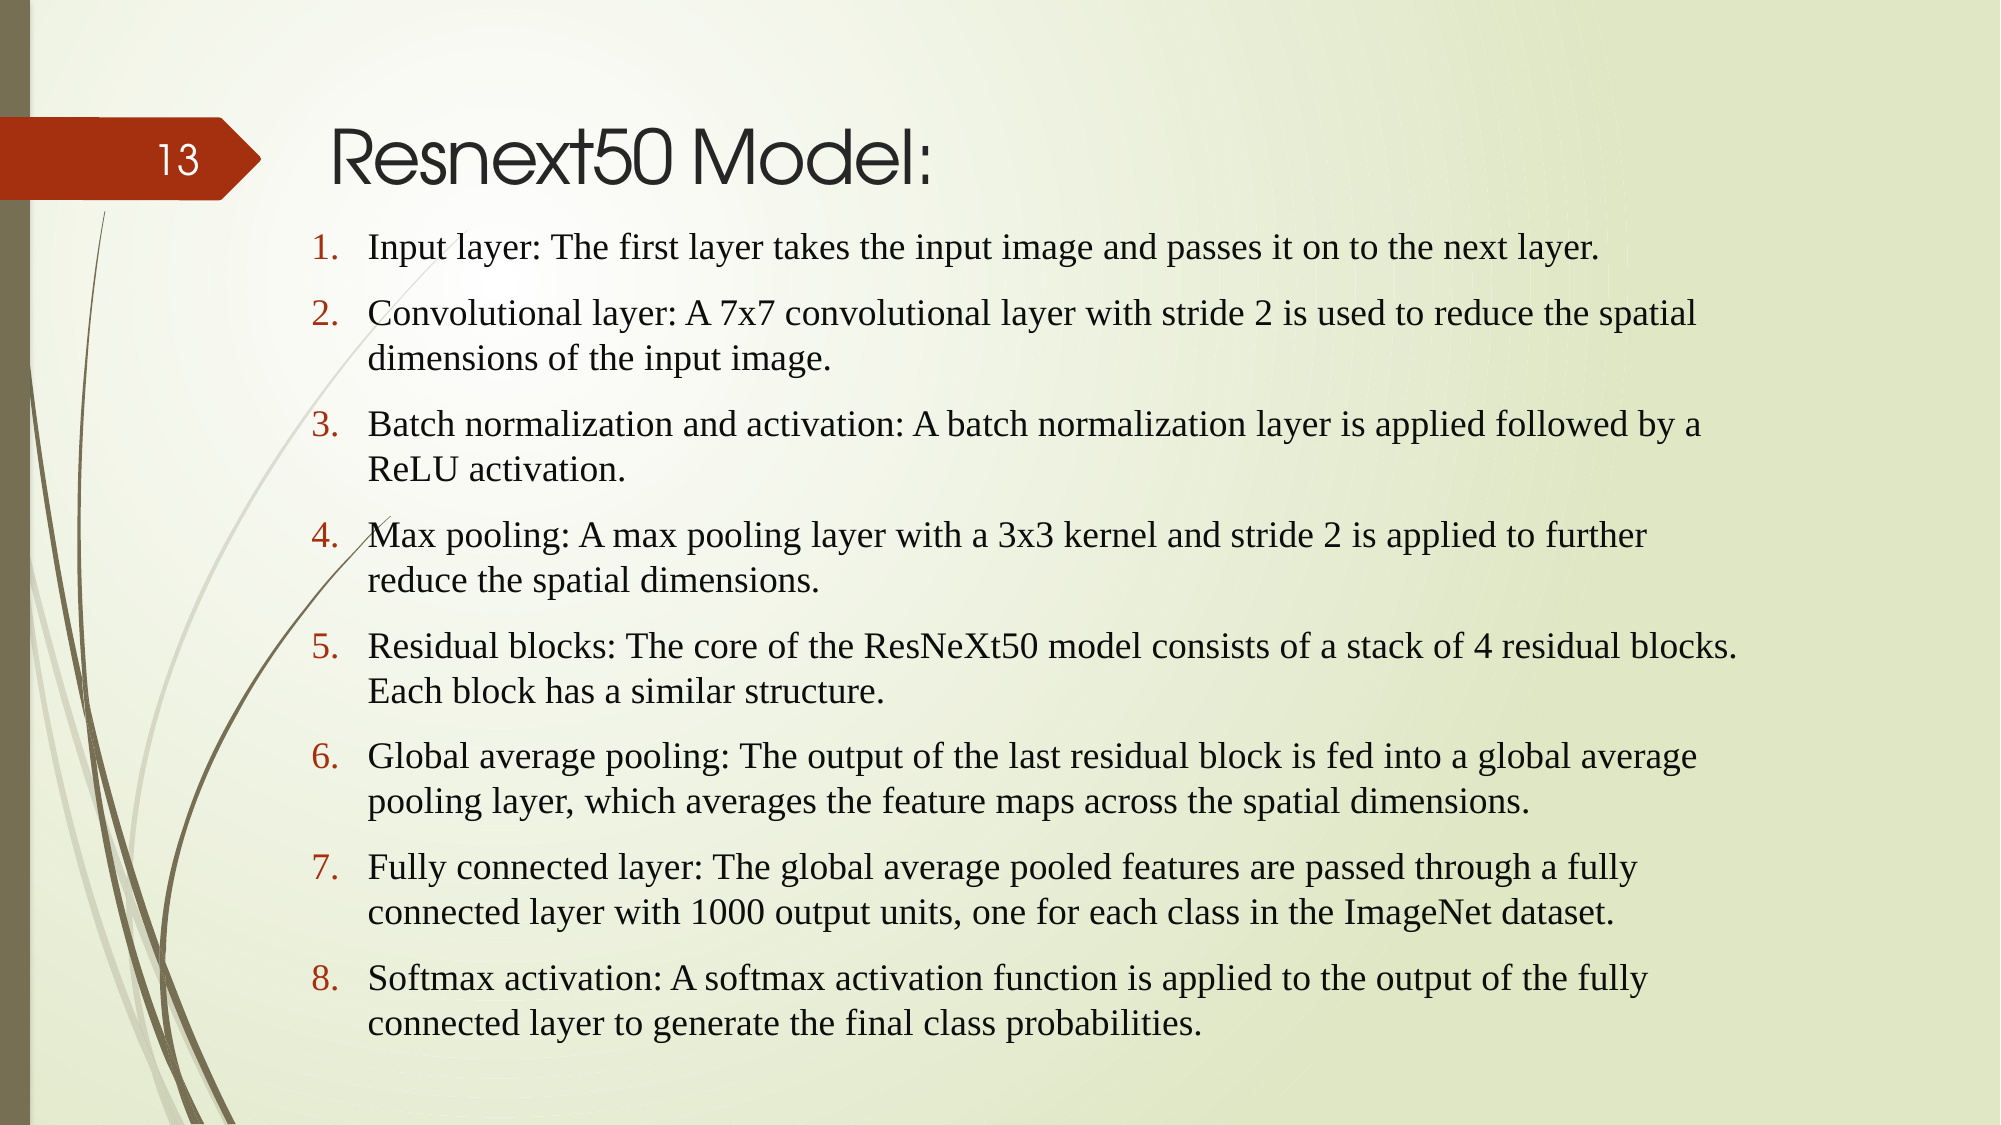

# Resnext50 Model:
13
Input layer: The first layer takes the input image and passes it on to the next layer.
Convolutional layer: A 7x7 convolutional layer with stride 2 is used to reduce the spatial dimensions of the input image.
Batch normalization and activation: A batch normalization layer is applied followed by a ReLU activation.
Max pooling: A max pooling layer with a 3x3 kernel and stride 2 is applied to further reduce the spatial dimensions.
Residual blocks: The core of the ResNeXt50 model consists of a stack of 4 residual blocks. Each block has a similar structure.
Global average pooling: The output of the last residual block is fed into a global average pooling layer, which averages the feature maps across the spatial dimensions.
Fully connected layer: The global average pooled features are passed through a fully connected layer with 1000 output units, one for each class in the ImageNet dataset.
Softmax activation: A softmax activation function is applied to the output of the fully connected layer to generate the final class probabilities.